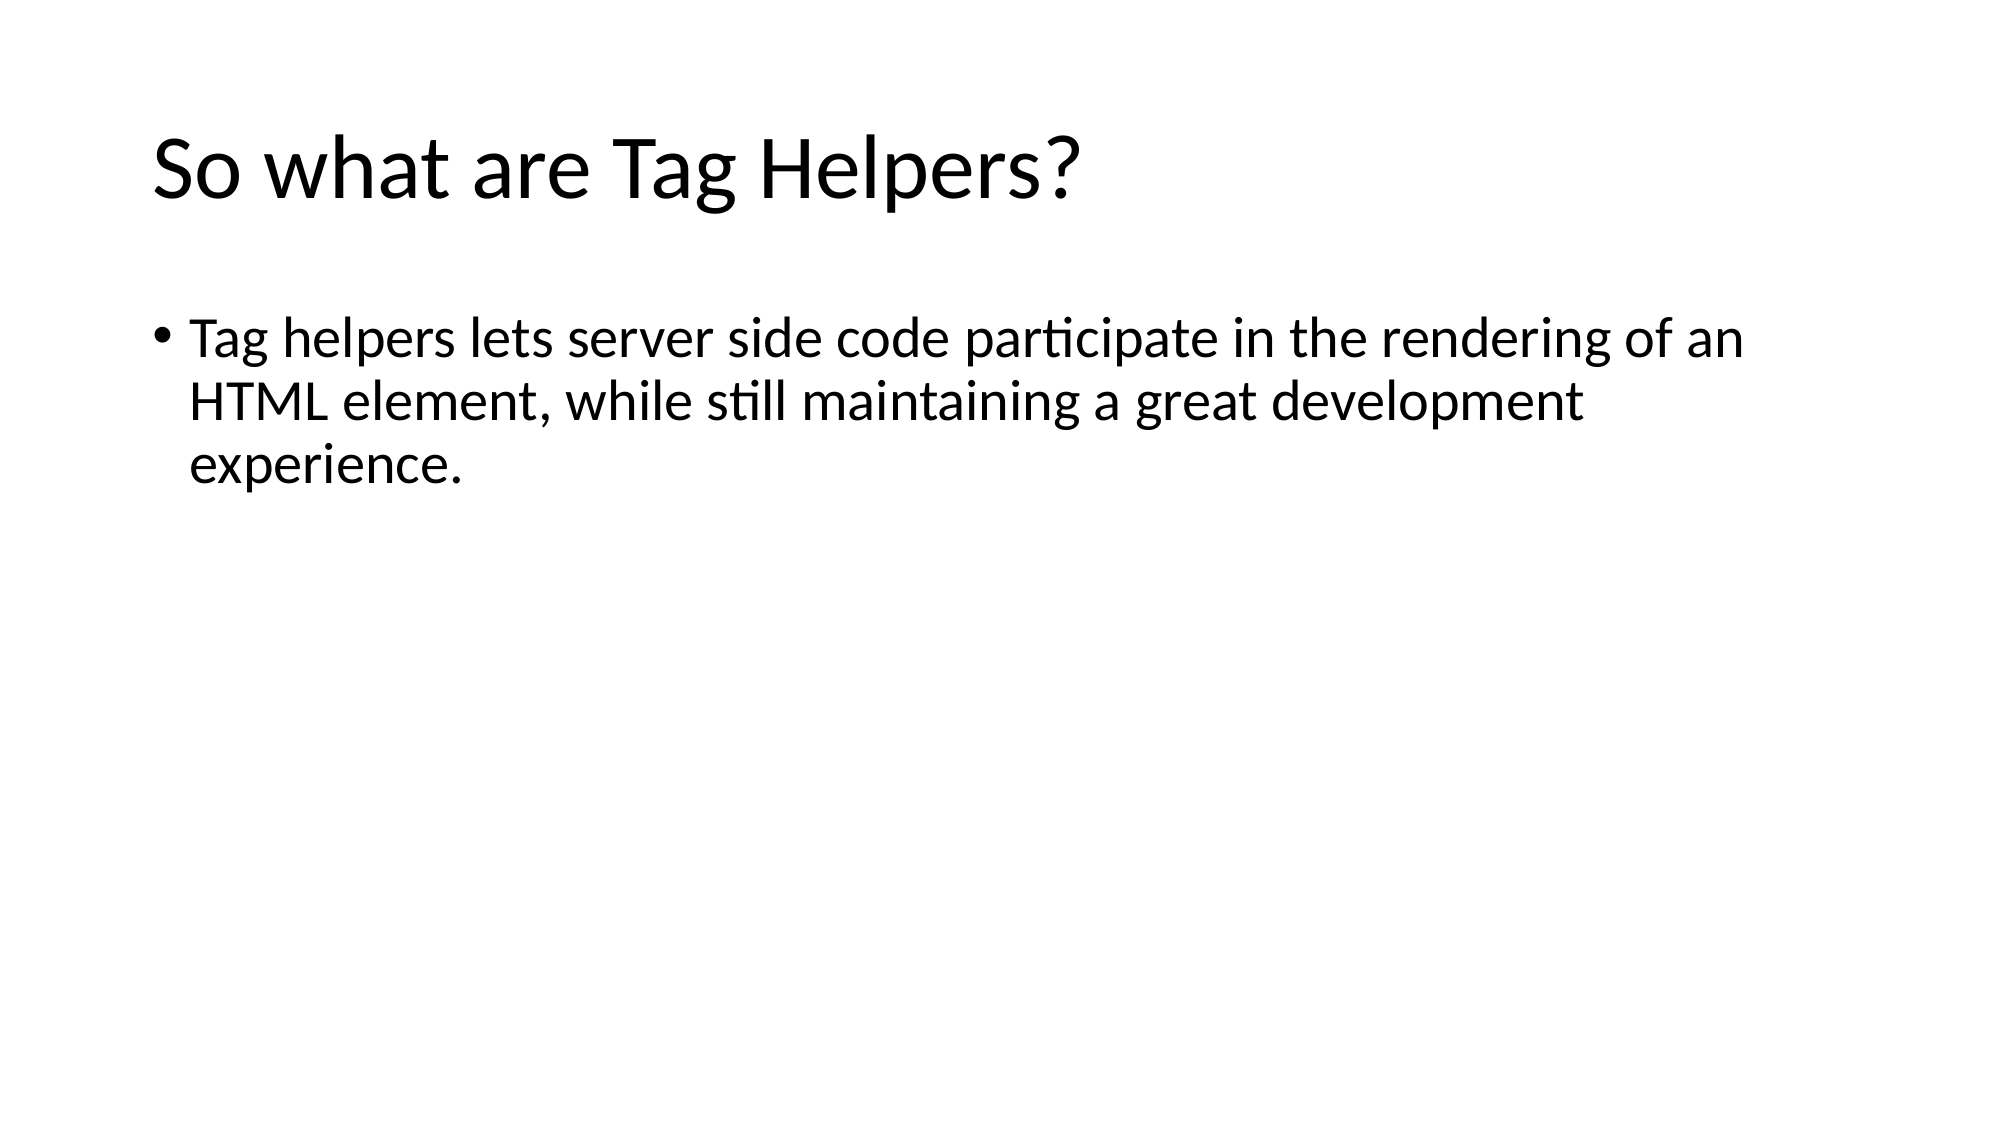

# So what are Tag Helpers?
Tag helpers lets server side code participate in the rendering of an HTML element, while still maintaining a great development experience.